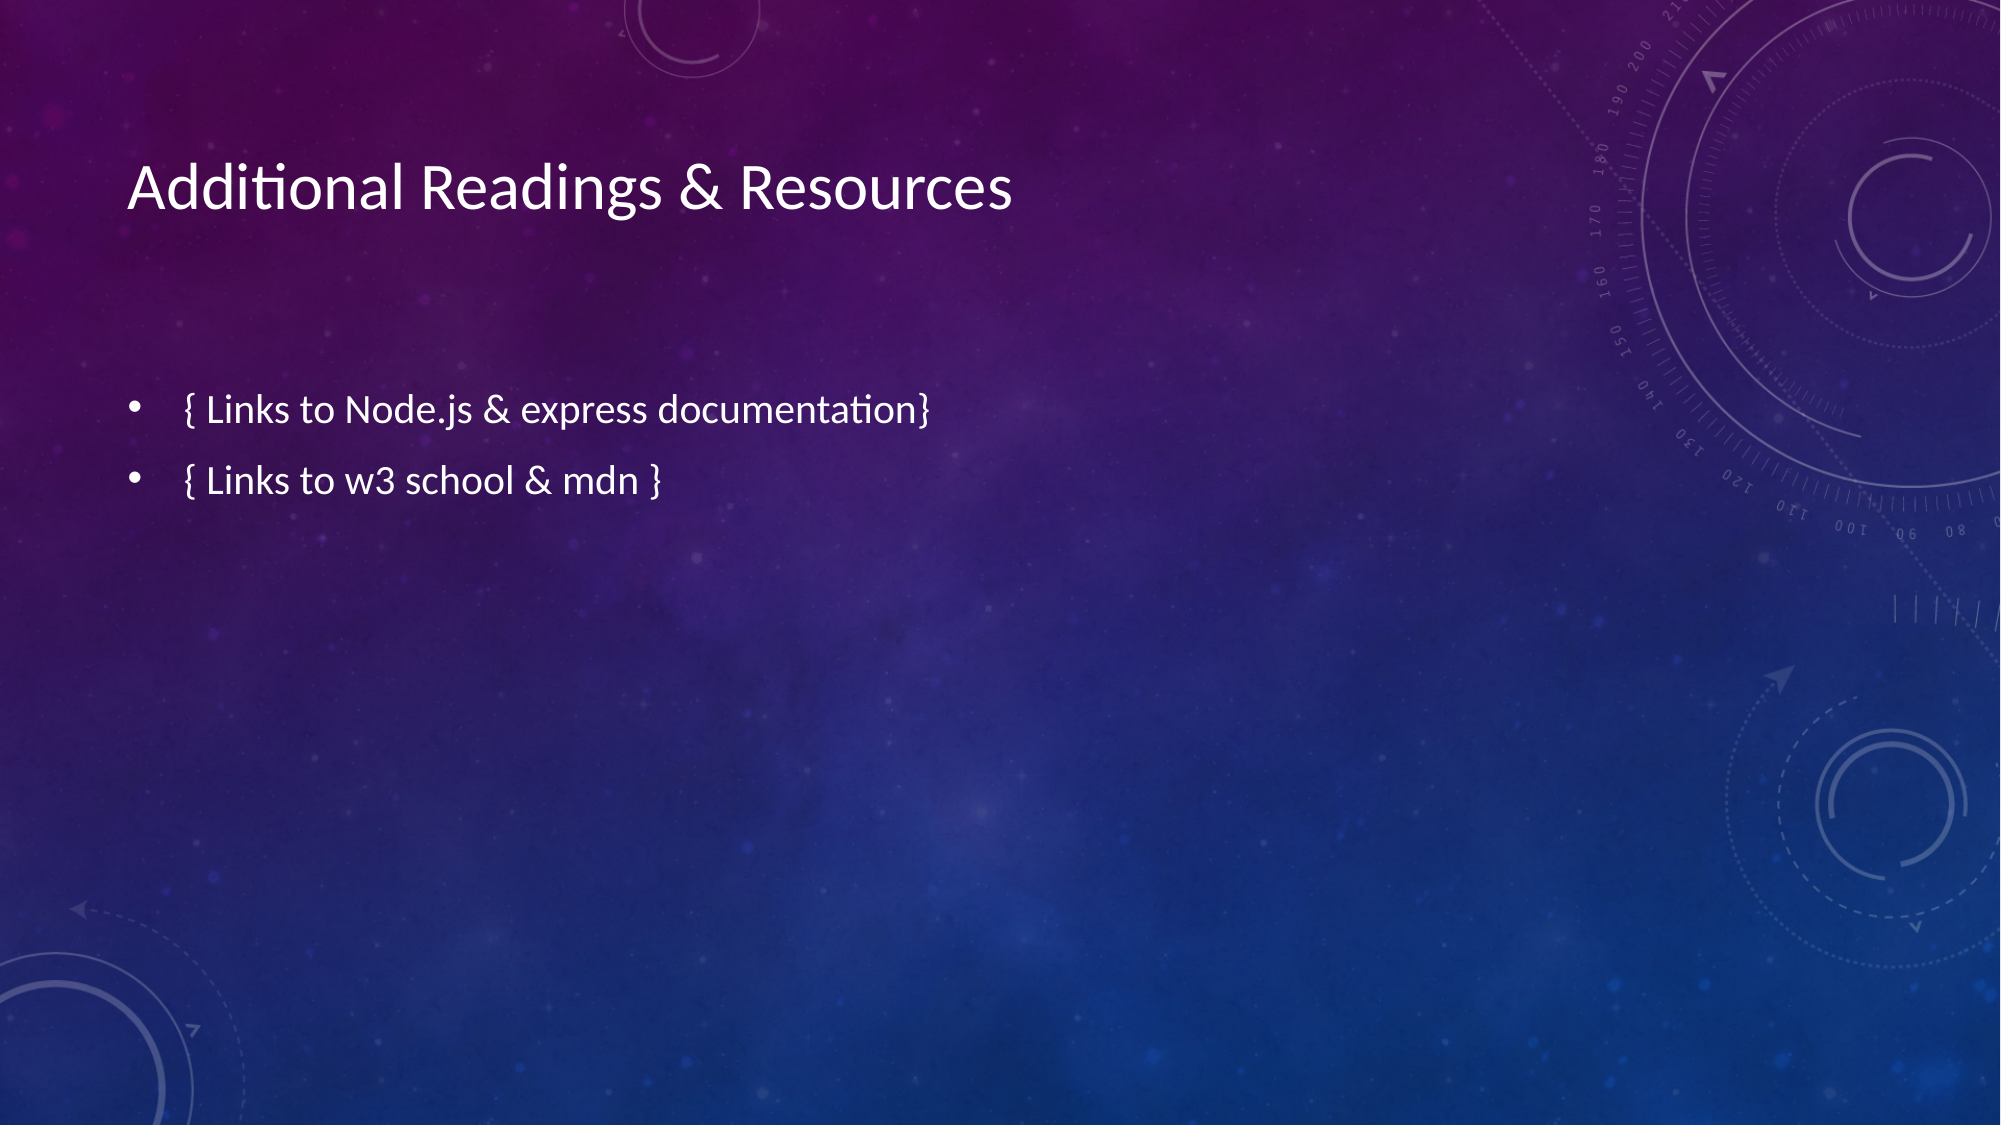

# Additional Readings & Resources
{ Links to Node.js & express documentation}
{ Links to w3 school & mdn }